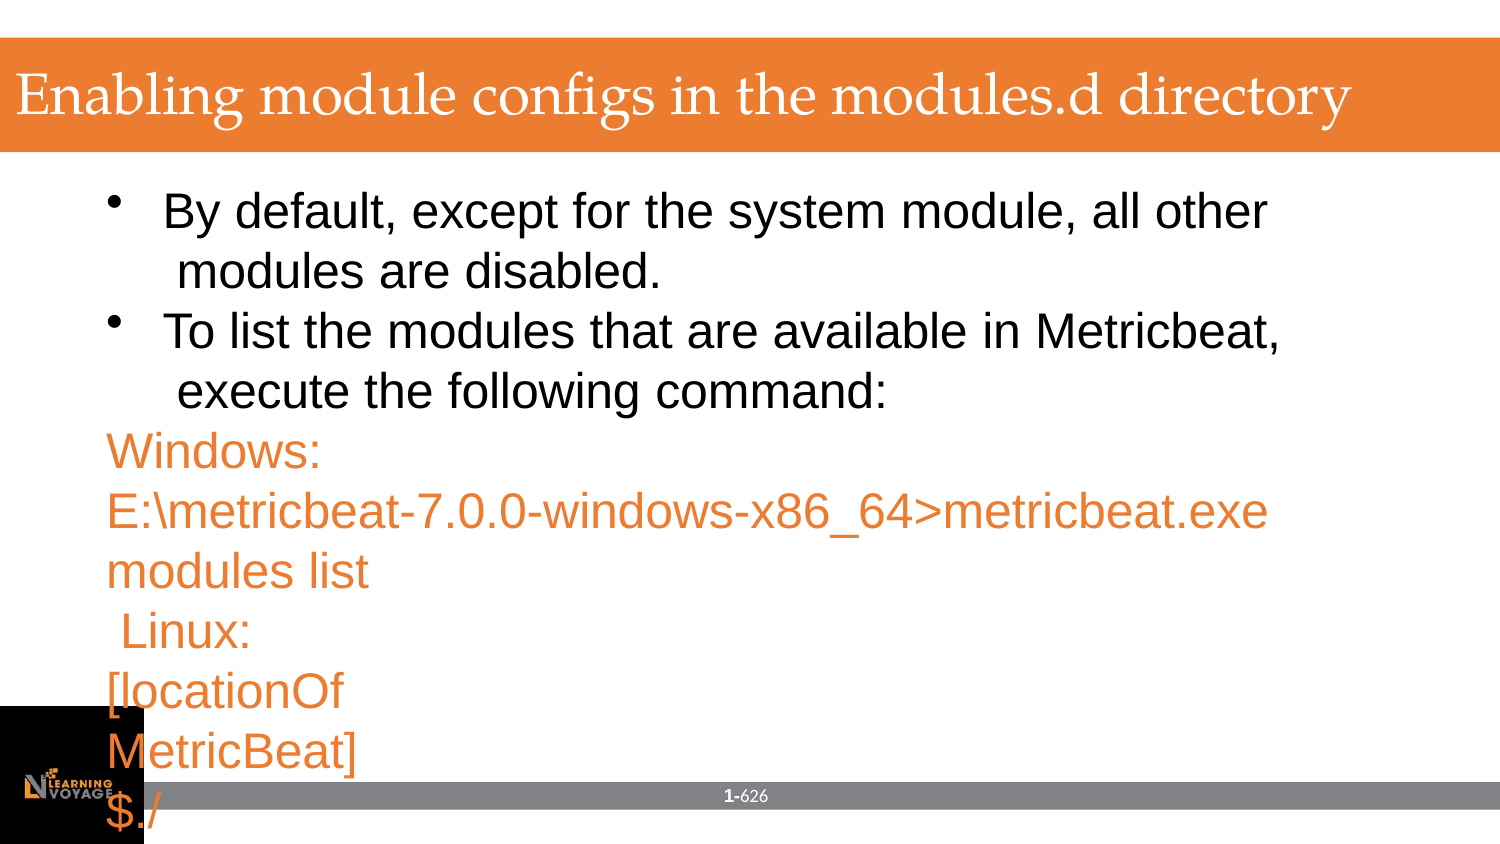

# Enabling module configs in the modules.d directory
By default, except for the system module, all other  modules are disabled.
To list the modules that are available in Metricbeat,  execute the following command:
Windows:
E:\metricbeat-7.0.0-windows-x86_64>metricbeat.exe
modules list  Linux:
[locationOfMetricBeat]$./metricbeat modules list
1-626